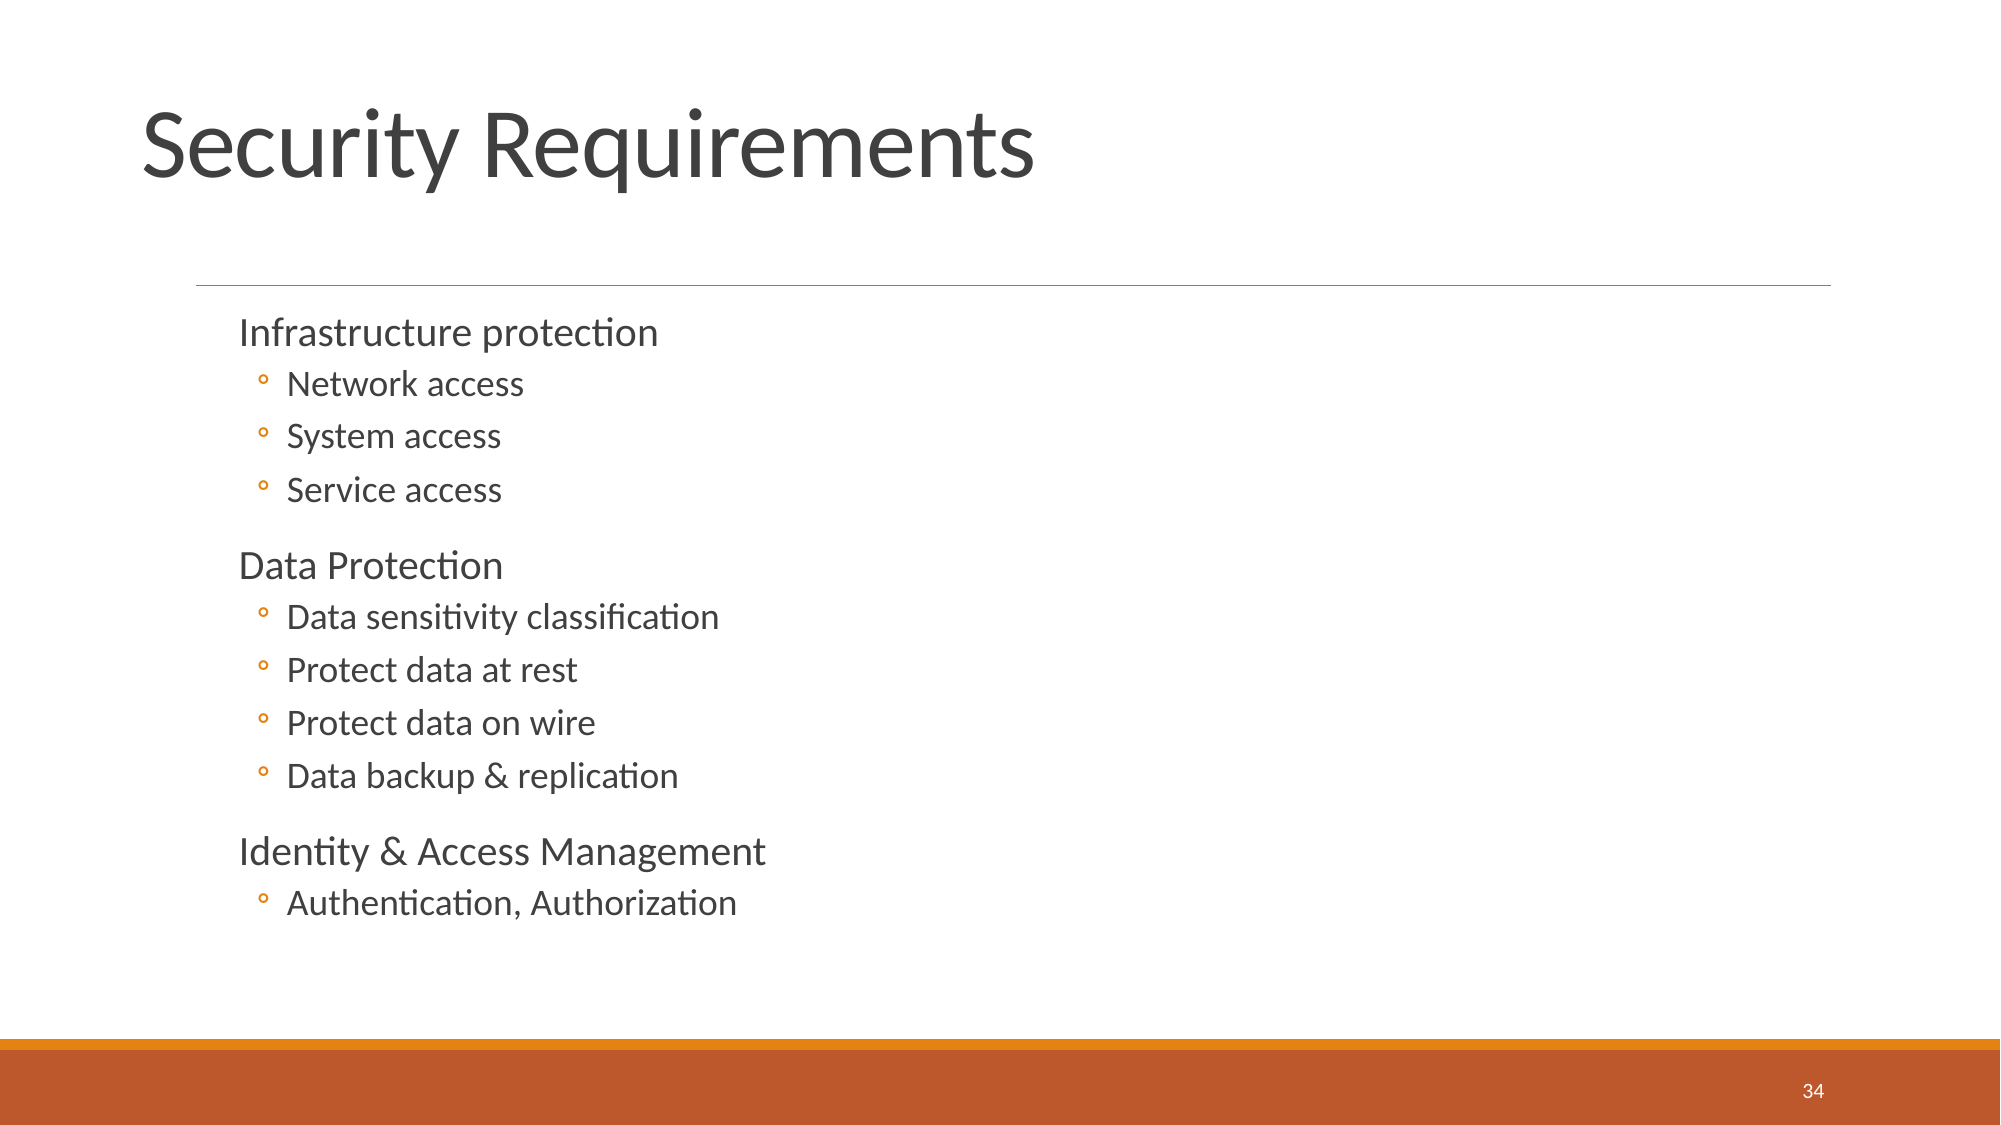

# Security Requirements
Infrastructure protection
Network access
System access
Service access
Data Protection
Data sensitivity classification
Protect data at rest
Protect data on wire
Data backup & replication
Identity & Access Management
Authentication, Authorization
34